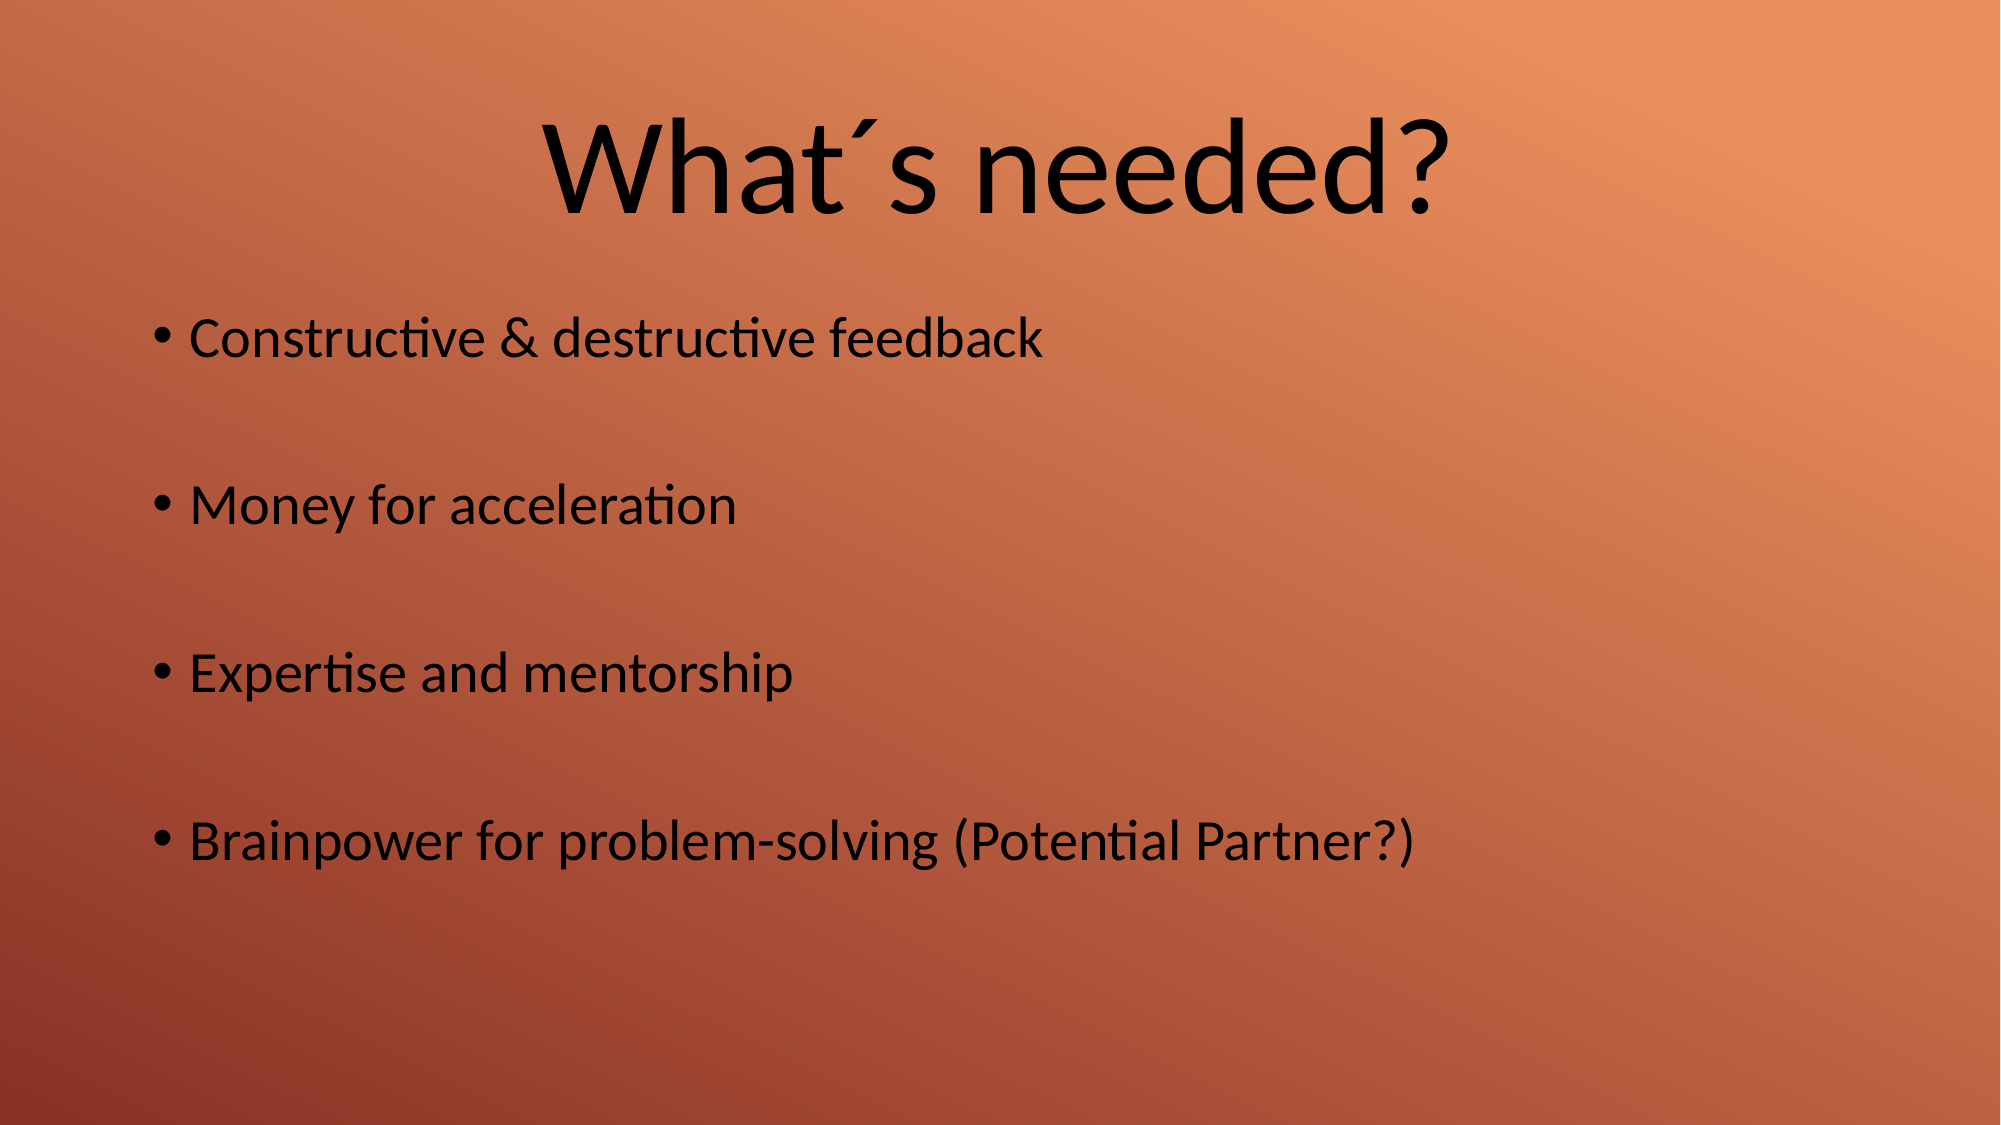

# What´s needed?
Constructive & destructive feedback

Money for acceleration

Expertise and mentorship

Brainpower for problem-solving (Potential Partner?)